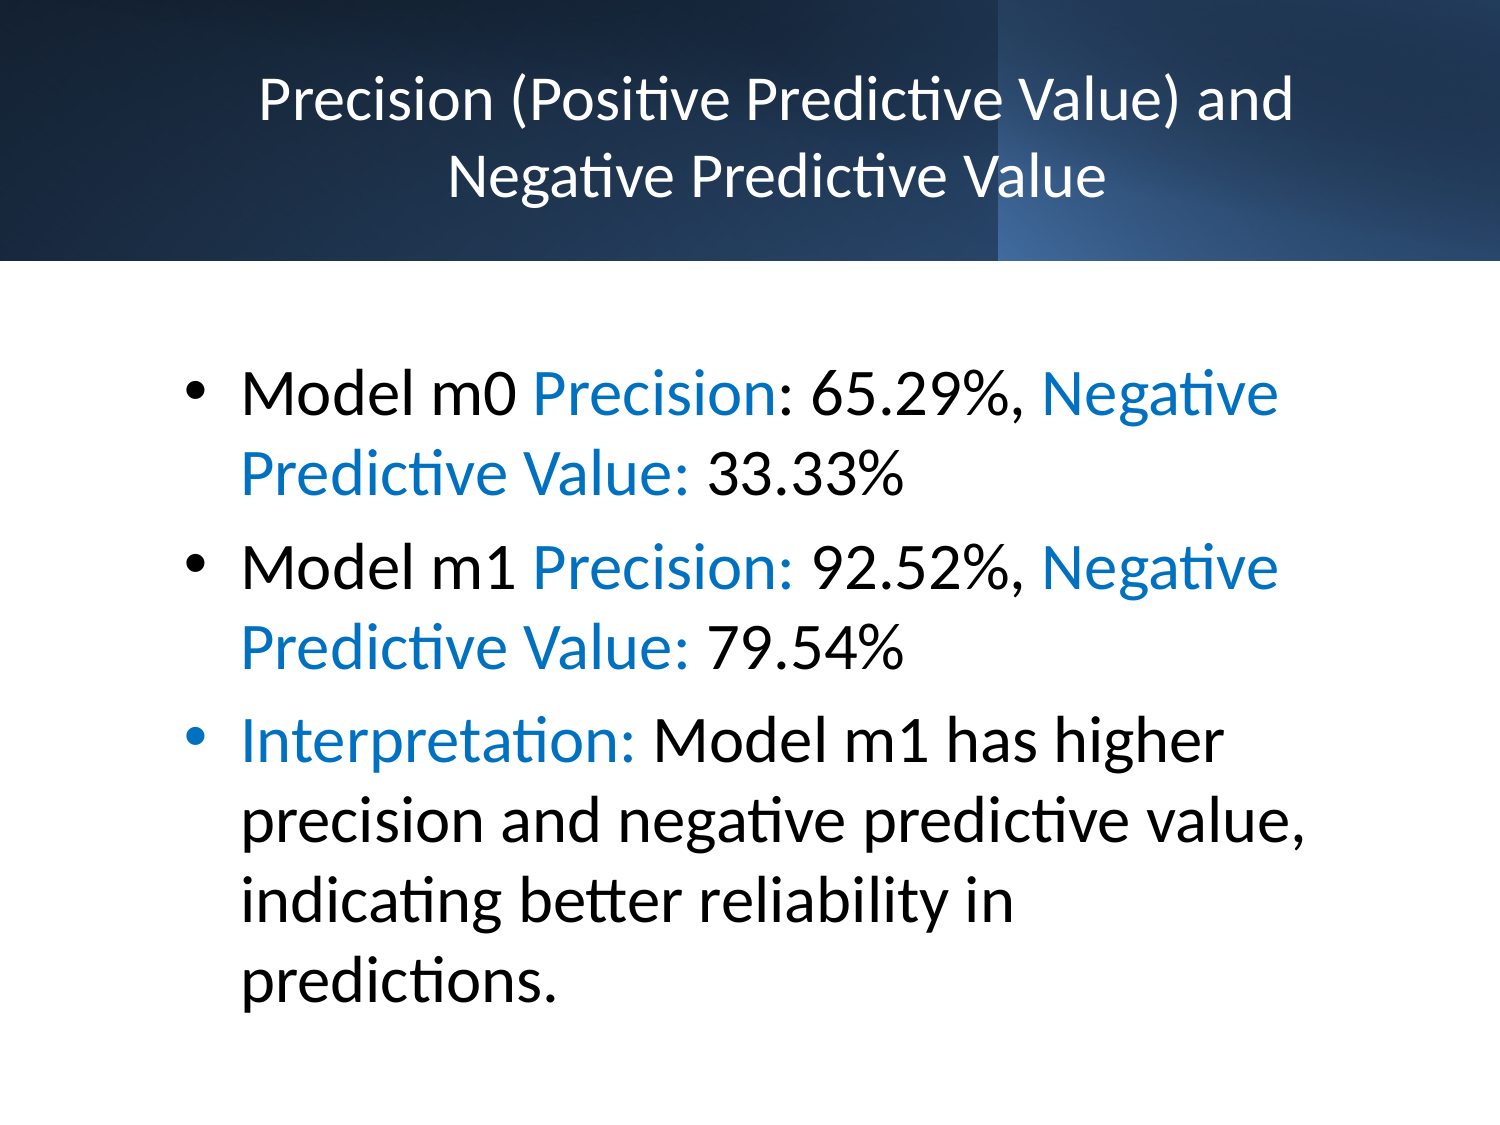

# Precision (Positive Predictive Value) and Negative Predictive Value
Model m0 Precision: 65.29%, Negative Predictive Value: 33.33%
Model m1 Precision: 92.52%, Negative Predictive Value: 79.54%
Interpretation: Model m1 has higher precision and negative predictive value, indicating better reliability in predictions.